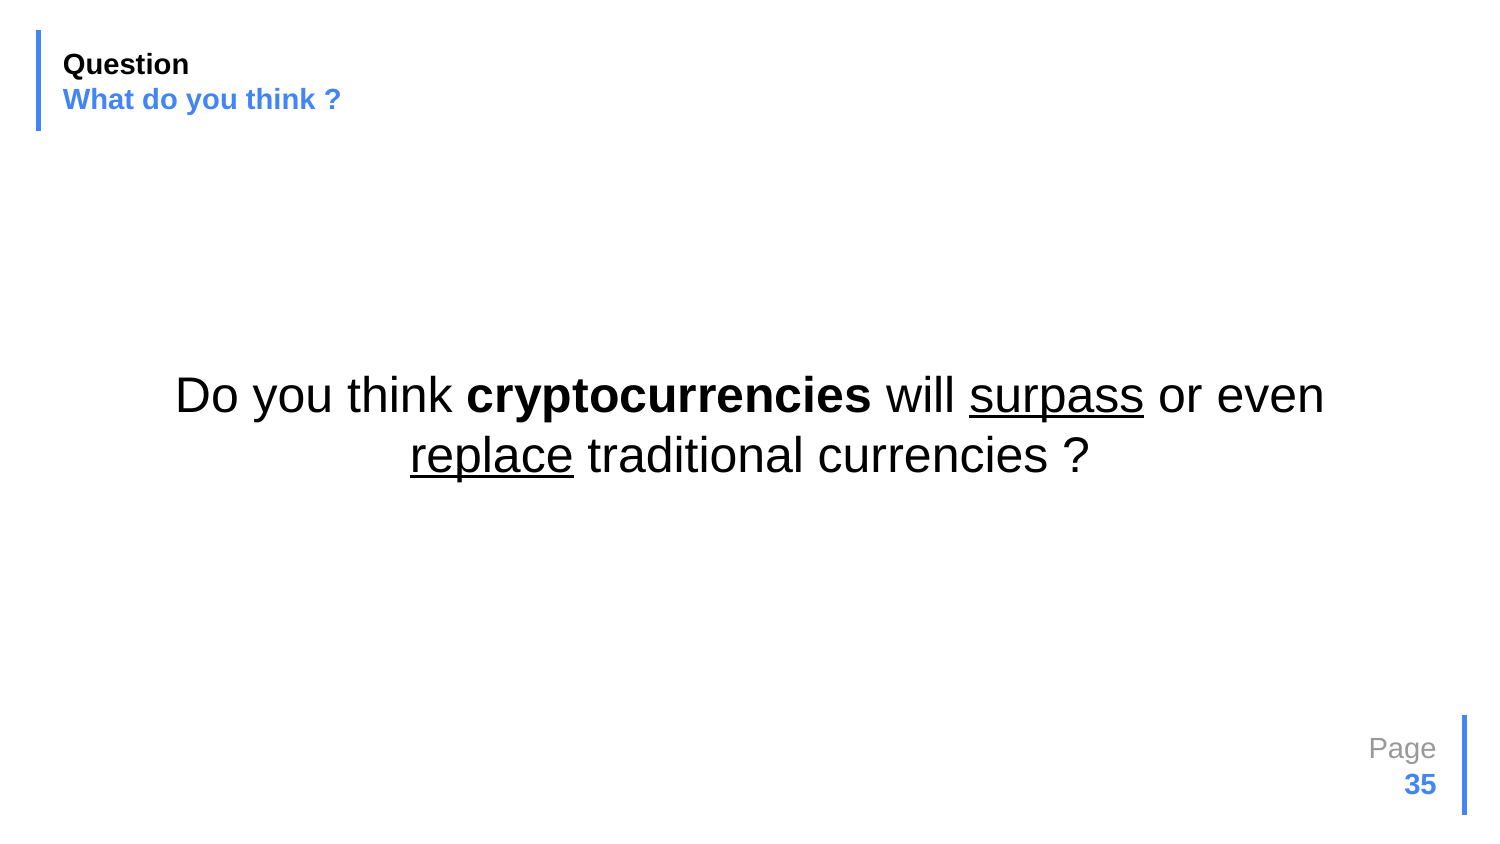

Question
What do you think ?
Do you think cryptocurrencies will surpass or even replace traditional currencies ?
Page

35